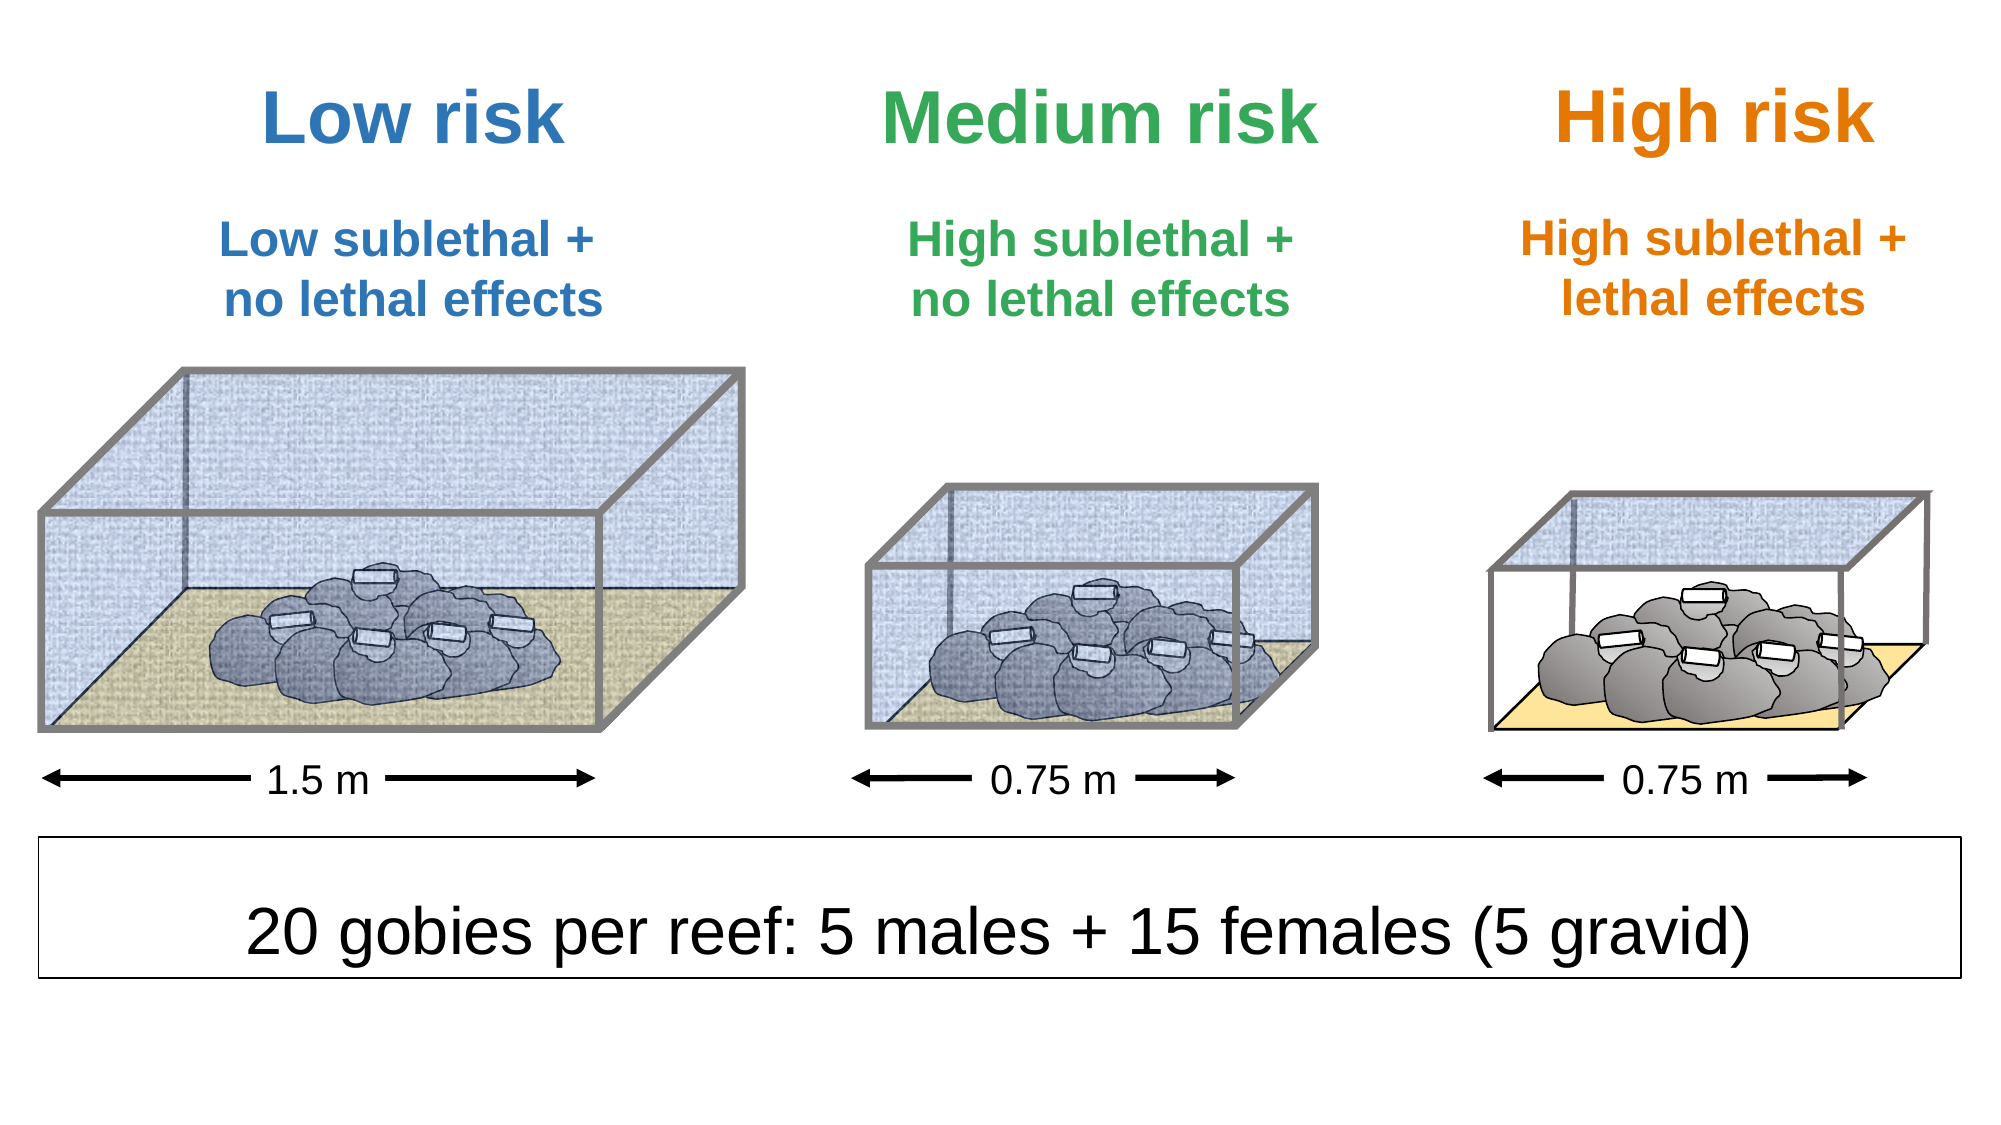

High risk
Low risk
Medium risk
High sublethal +
lethal effects
Low sublethal +
no lethal effects
High sublethal +
no lethal effects

1.5 m
0.75 m
0.75 m
20 gobies per reef: 5 males + 15 females (5 gravid)